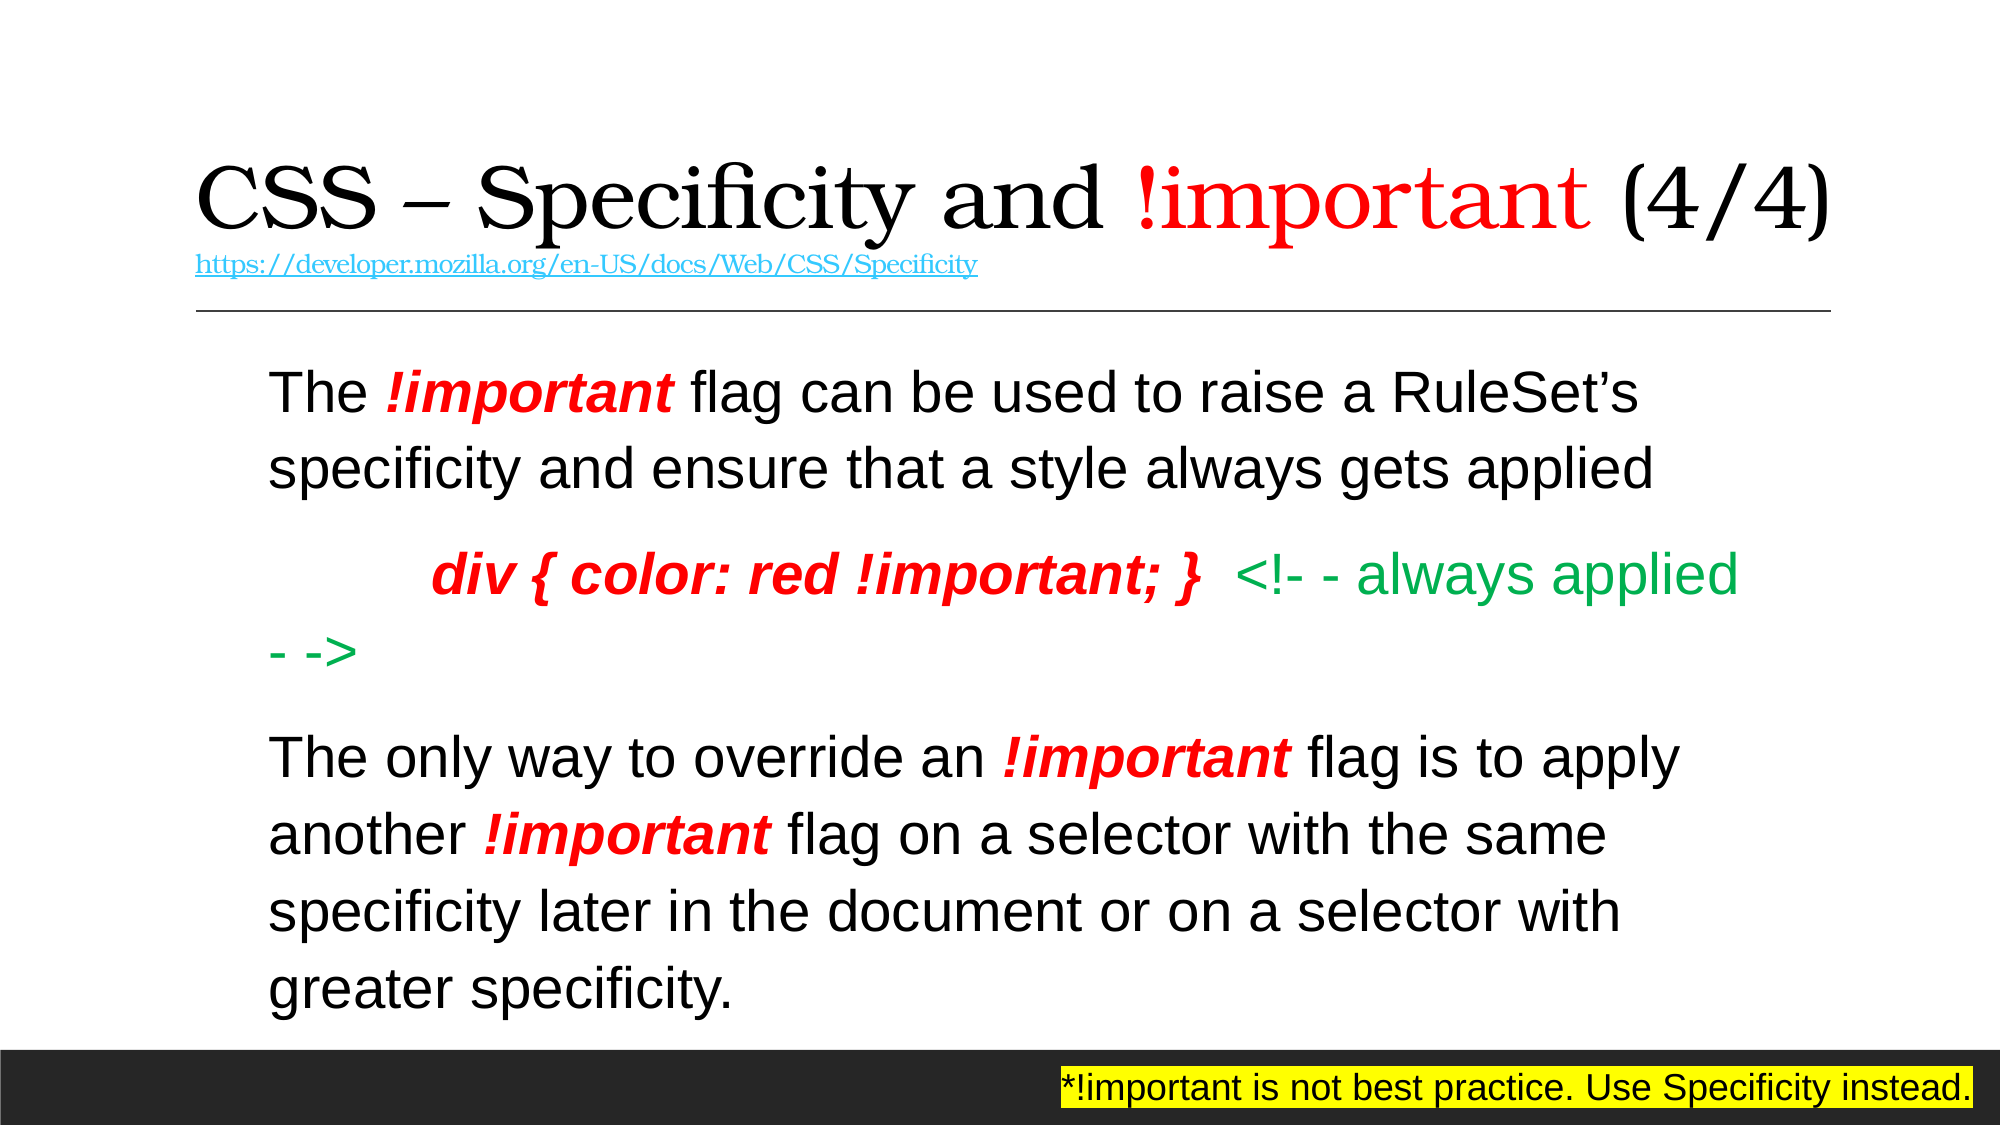

# CSS – Specificity and !important (4/4) https://developer.mozilla.org/en-US/docs/Web/CSS/Specificity
The !important flag can be used to raise a RuleSet’s specificity and ensure that a style always gets applied
          div { color: red !important; }  <!- - always applied - ->
The only way to override an !important flag is to apply another !important flag on a selector with the same specificity later in the document or on a selector with greater specificity.
*!important is not best practice. Use Specificity instead.